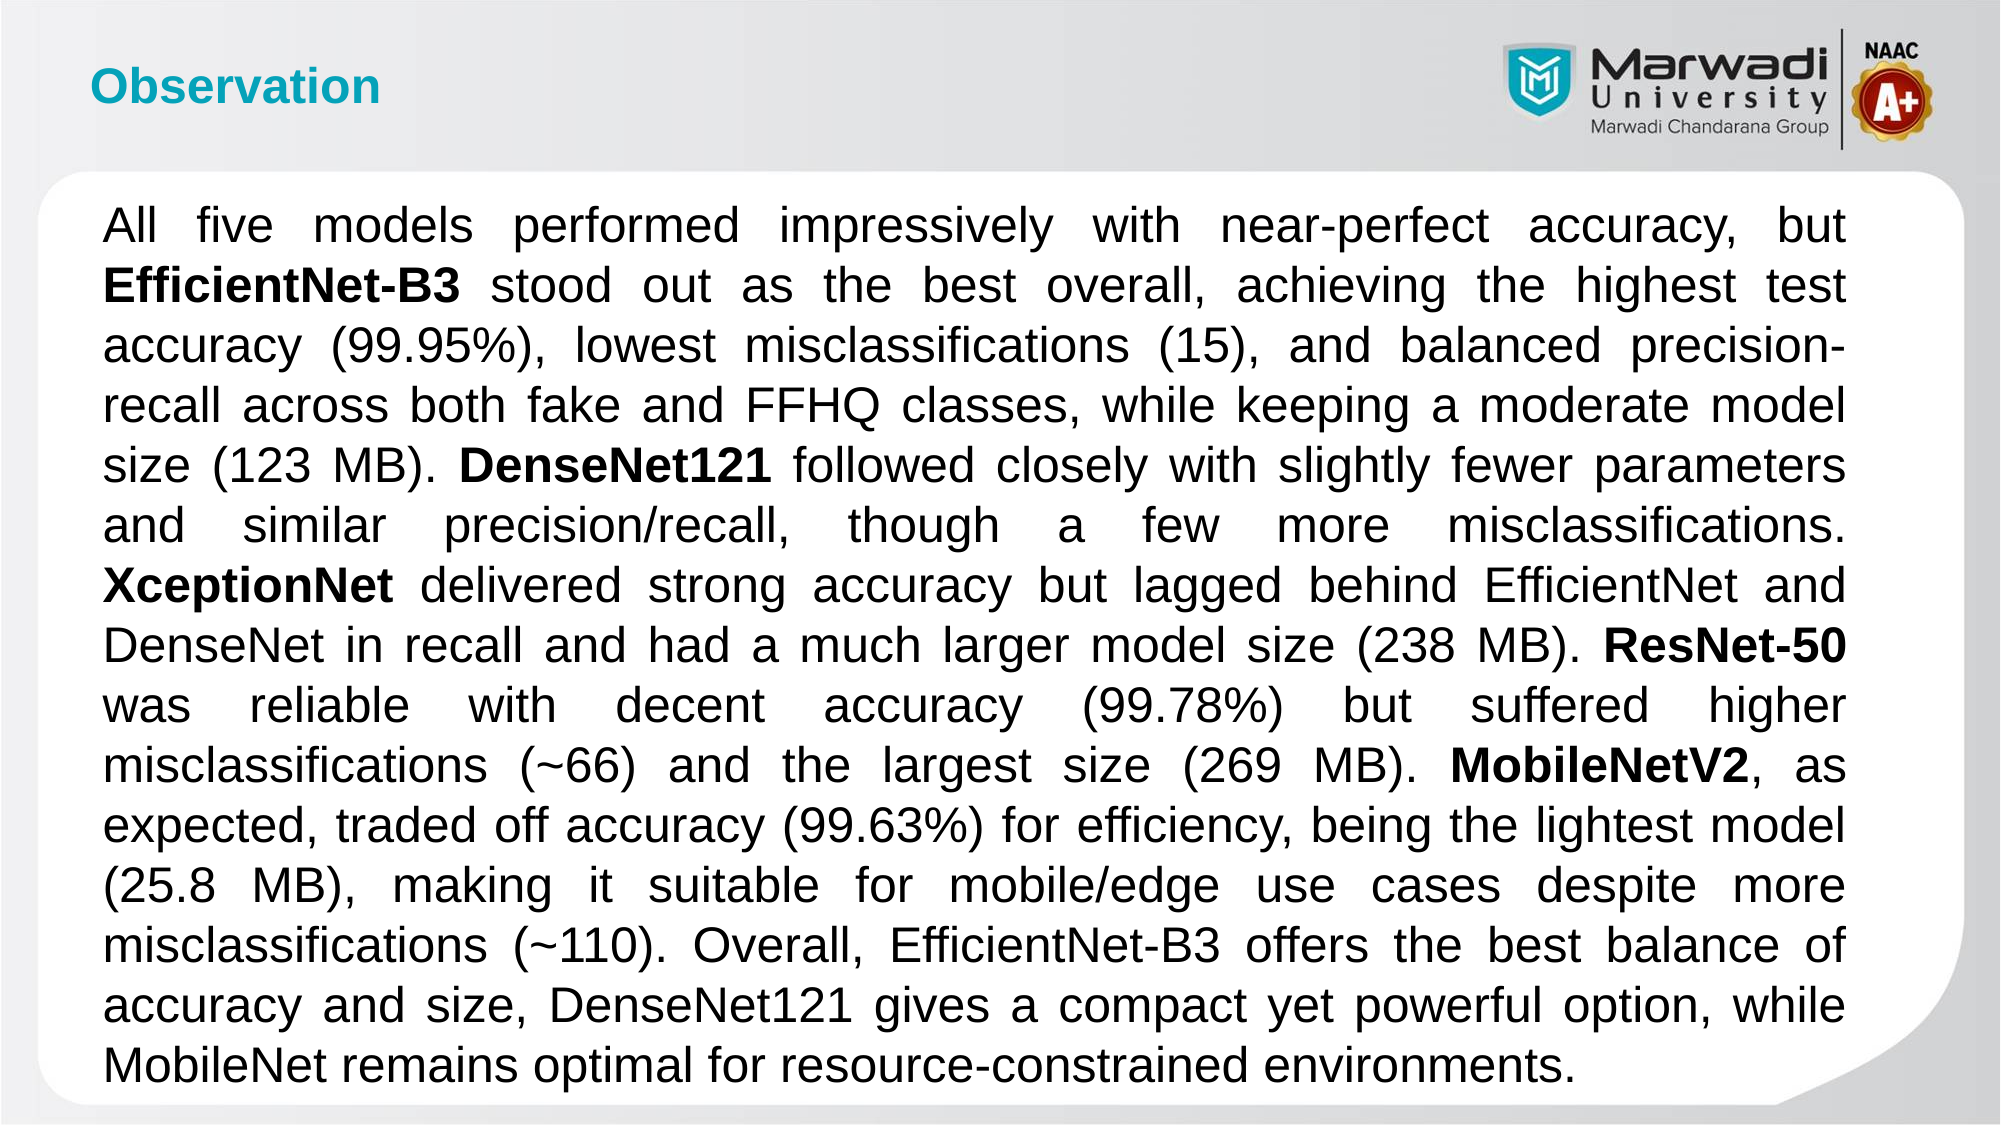

# Observation
All five models performed impressively with near-perfect accuracy, but EfficientNet-B3 stood out as the best overall, achieving the highest test accuracy (99.95%), lowest misclassifications (15), and balanced precision-recall across both fake and FFHQ classes, while keeping a moderate model size (123 MB). DenseNet121 followed closely with slightly fewer parameters and similar precision/recall, though a few more misclassifications. XceptionNet delivered strong accuracy but lagged behind EfficientNet and DenseNet in recall and had a much larger model size (238 MB). ResNet-50 was reliable with decent accuracy (99.78%) but suffered higher misclassifications (~66) and the largest size (269 MB). MobileNetV2, as expected, traded off accuracy (99.63%) for efficiency, being the lightest model (25.8 MB), making it suitable for mobile/edge use cases despite more misclassifications (~110). Overall, EfficientNet-B3 offers the best balance of accuracy and size, DenseNet121 gives a compact yet powerful option, while MobileNet remains optimal for resource-constrained environments.